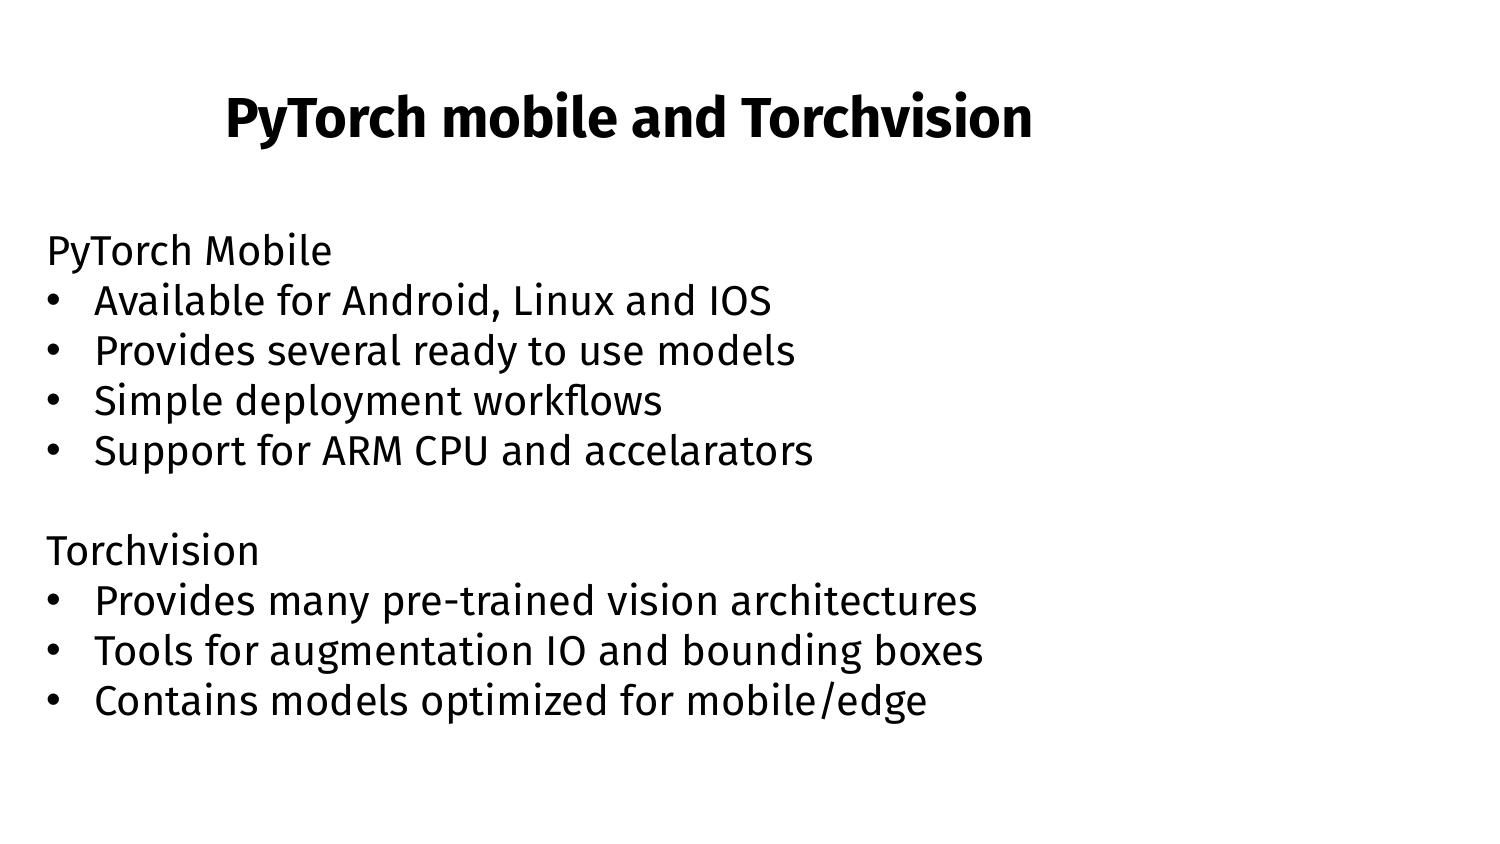

# PyTorch mobile and Torchvision
PyTorch Mobile
Available for Android, Linux and IOS
Provides several ready to use models
Simple deployment workflows
Support for ARM CPU and accelarators

Torchvision
Provides many pre-trained vision architectures
Tools for augmentation IO and bounding boxes
Contains models optimized for mobile/edge